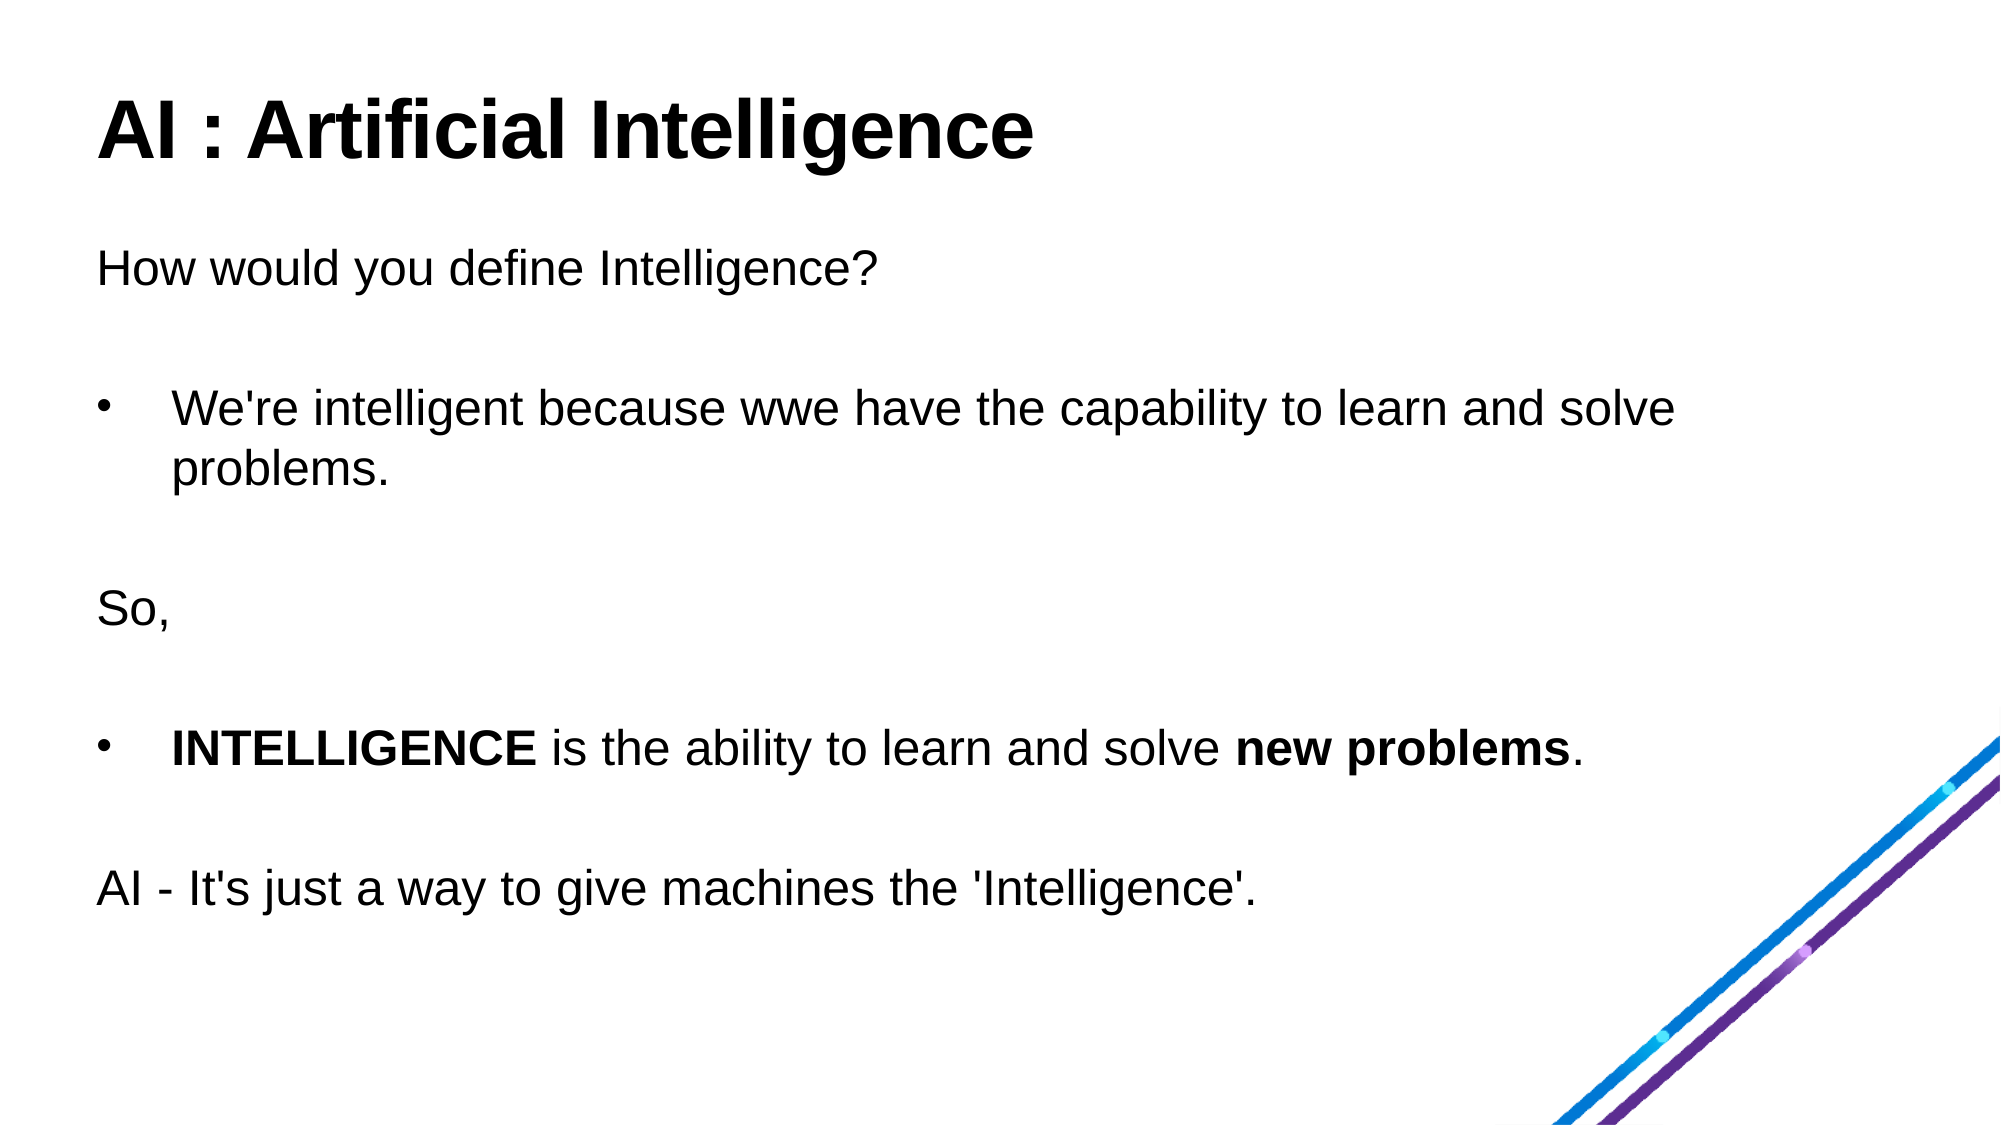

# AI : Artificial Intelligence
How would you define Intelligence?

We're intelligent because wwe have the capability to learn and solve problems.

So,

INTELLIGENCE is the ability to learn and solve new problems.

AI - It's just a way to give machines the 'Intelligence'.